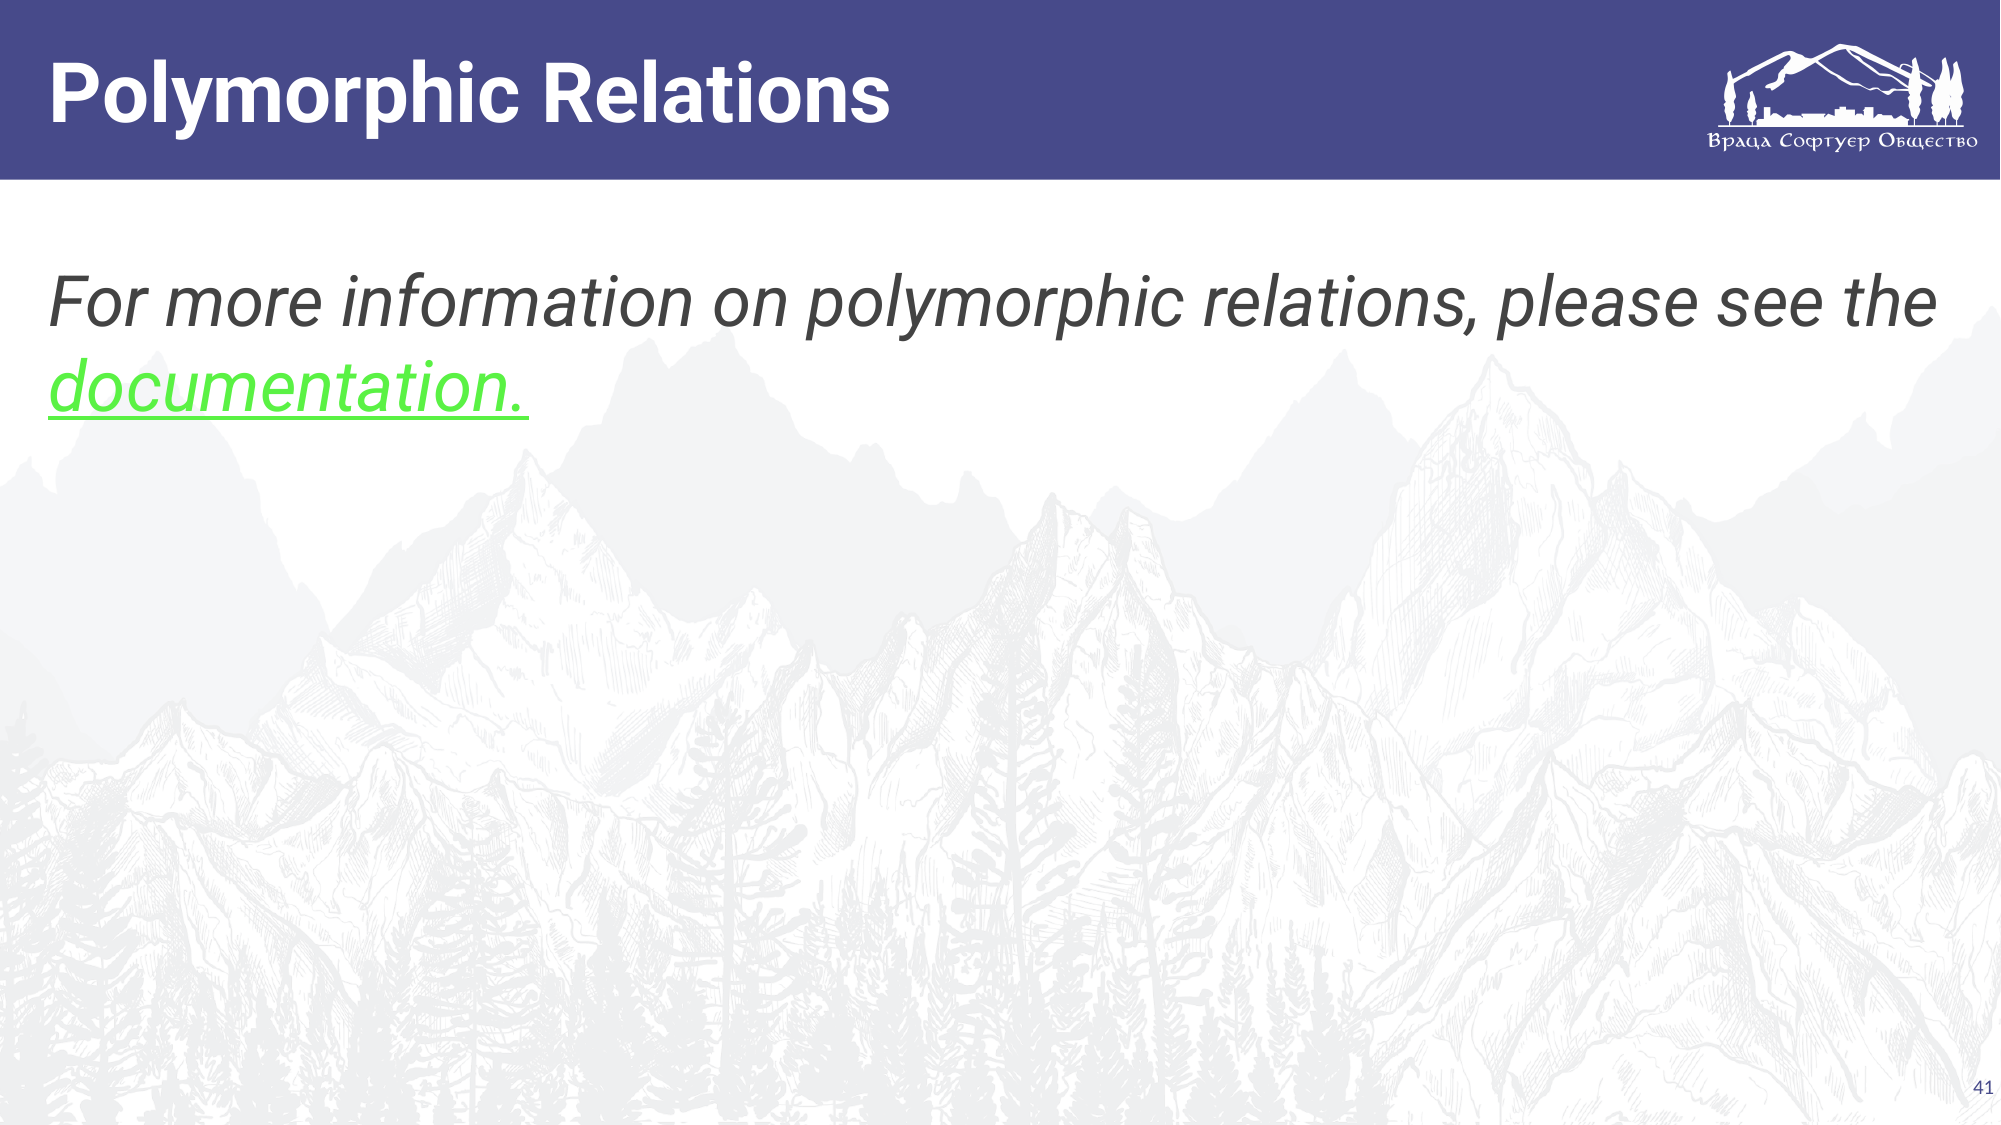

# Polymorphic Relations
For more information on polymorphic relations, please see the documentation.

41